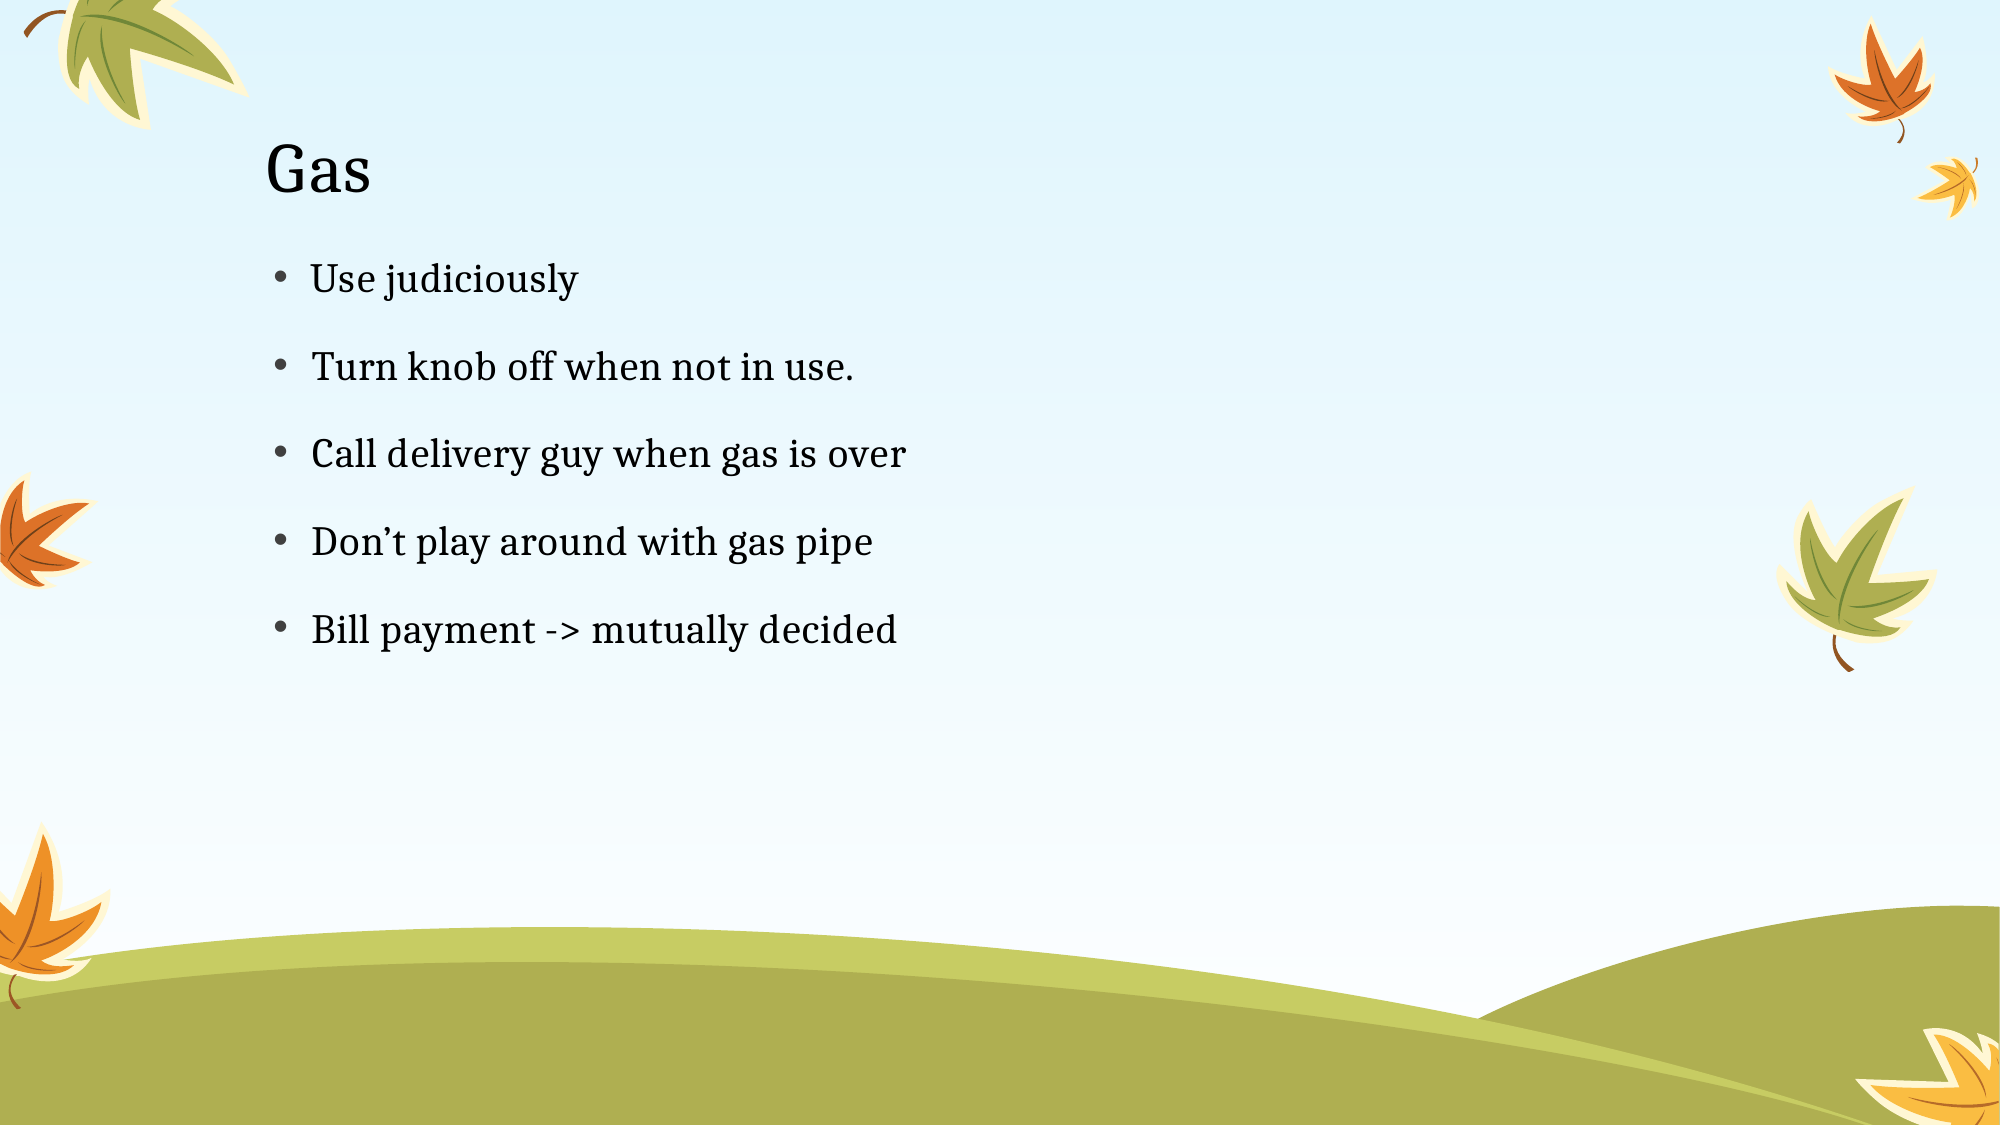

# Gas
Use judiciously
Turn knob off when not in use.
Call delivery guy when gas is over
Don’t play around with gas pipe
Bill payment -> mutually decided